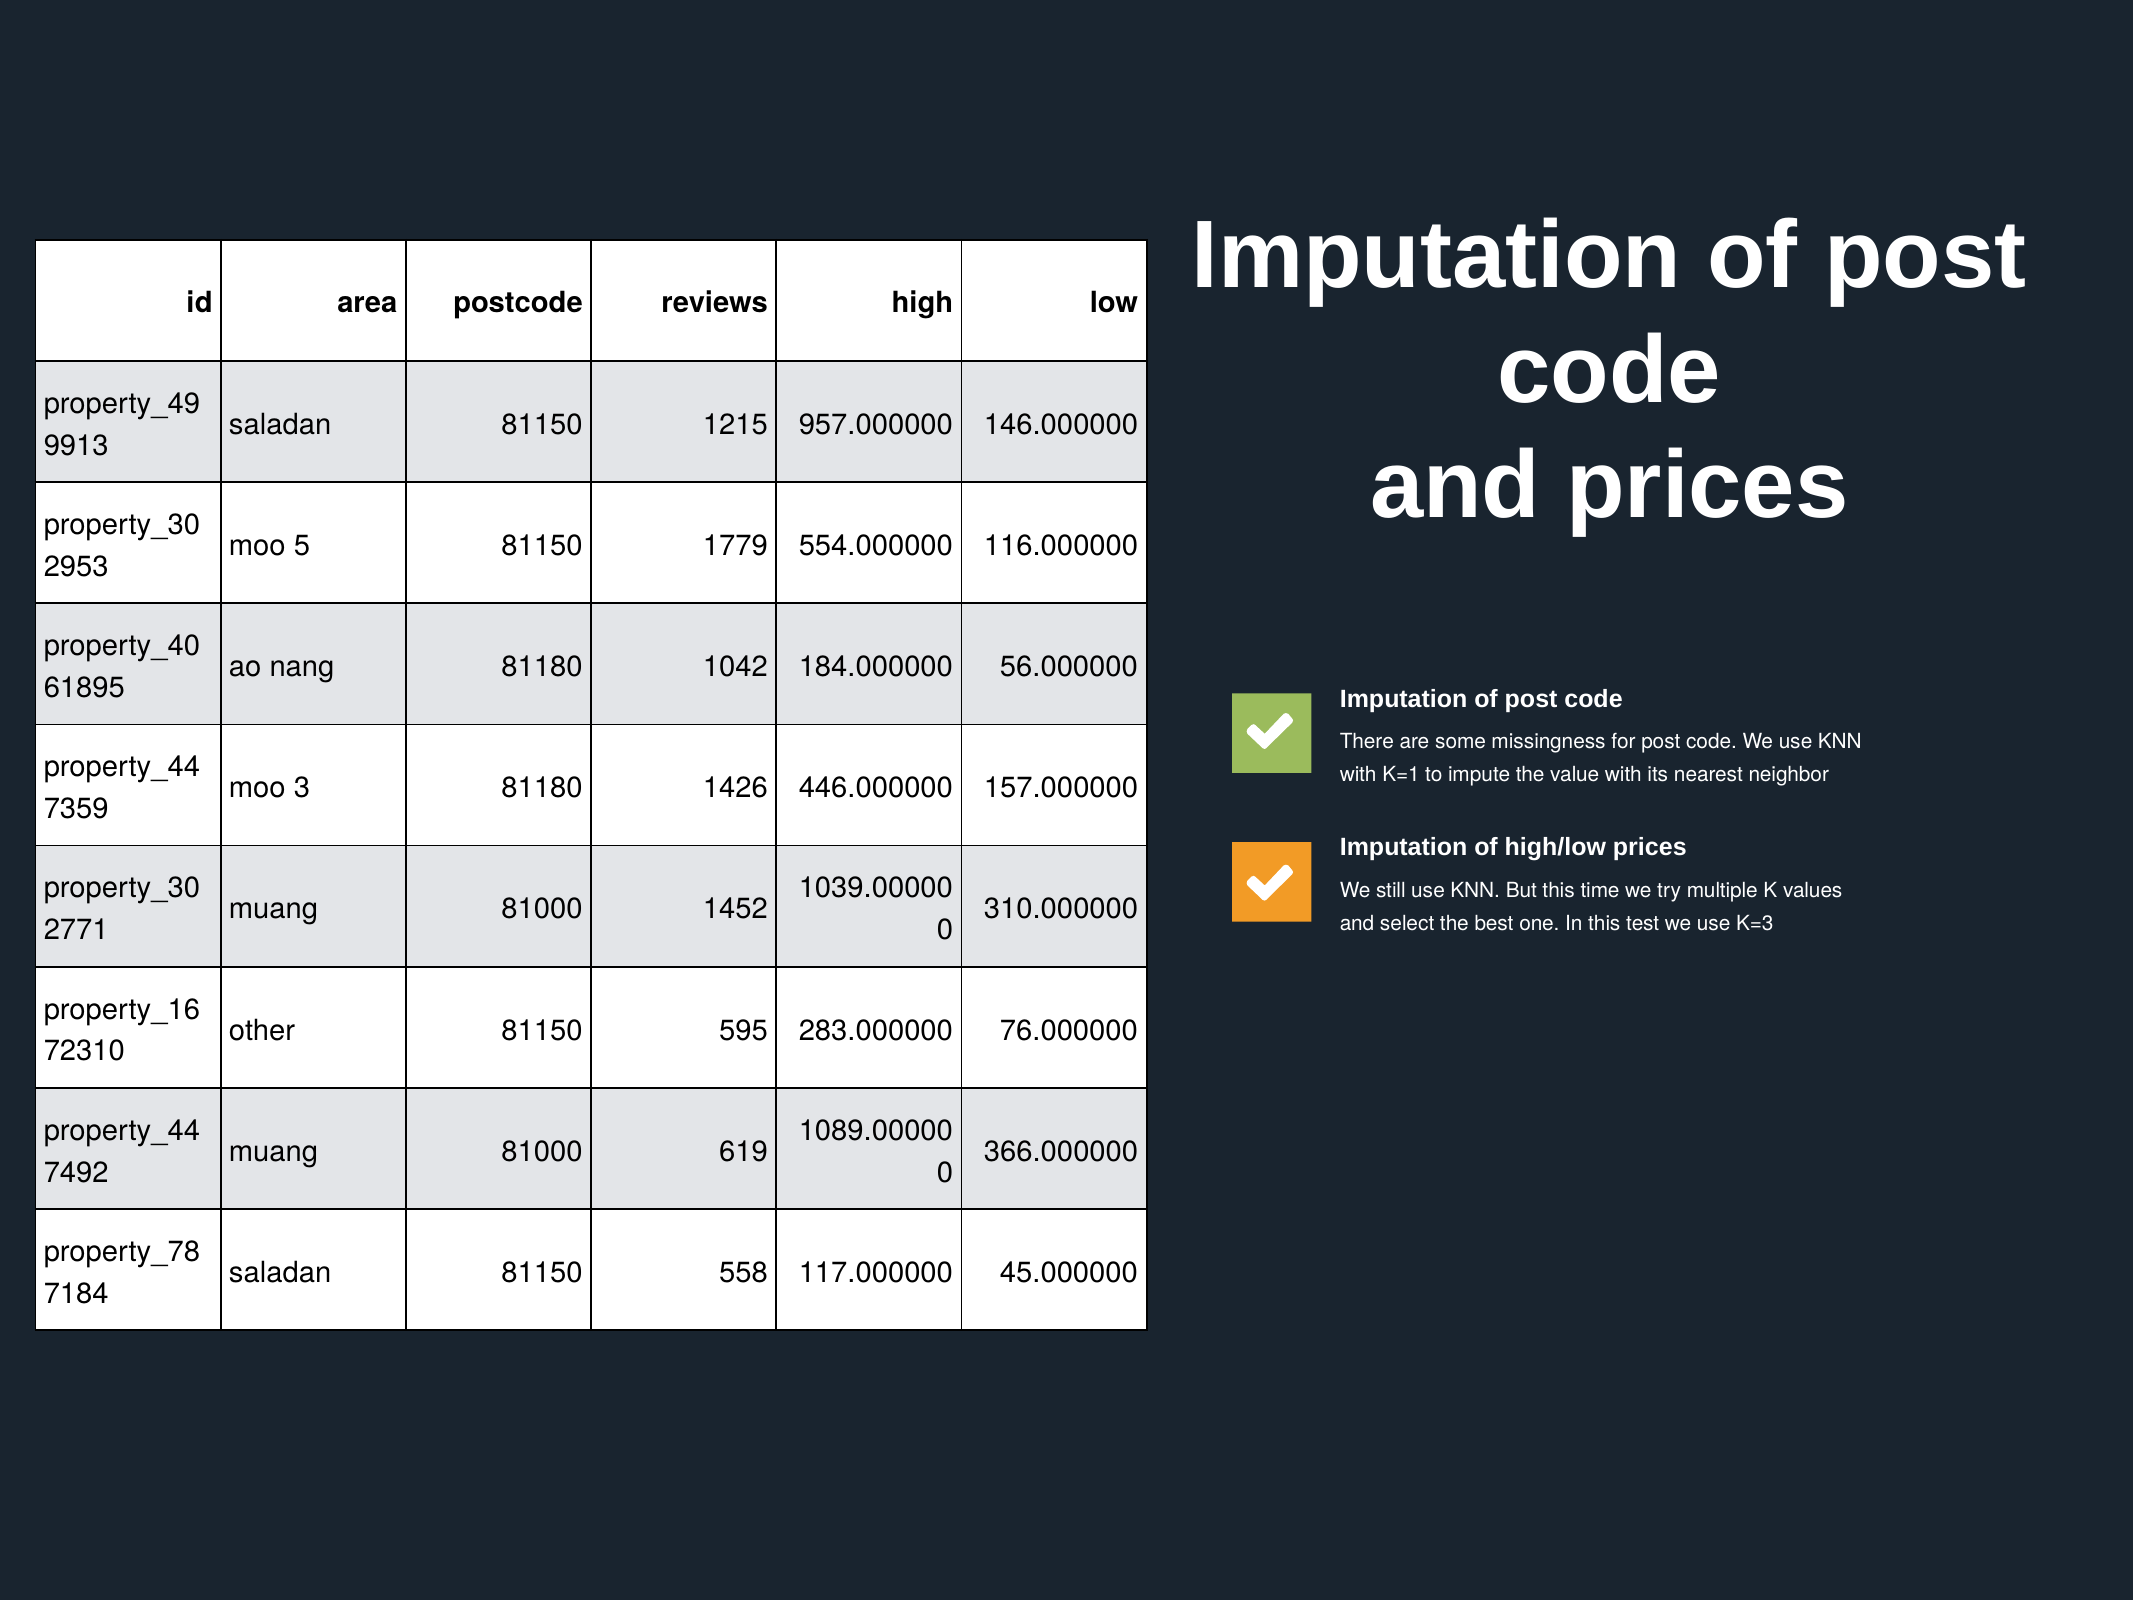

Imputation of post code
and prices
| id | area | postcode | reviews | high | low |
| --- | --- | --- | --- | --- | --- |
| property\_499913 | saladan | 81150 | 1215 | 957.000000 | 146.000000 |
| property\_302953 | moo 5 | 81150 | 1779 | 554.000000 | 116.000000 |
| property\_4061895 | ao nang | 81180 | 1042 | 184.000000 | 56.000000 |
| property\_447359 | moo 3 | 81180 | 1426 | 446.000000 | 157.000000 |
| property\_302771 | muang | 81000 | 1452 | 1039.000000 | 310.000000 |
| property\_1672310 | other | 81150 | 595 | 283.000000 | 76.000000 |
| property\_447492 | muang | 81000 | 619 | 1089.000000 | 366.000000 |
| property\_787184 | saladan | 81150 | 558 | 117.000000 | 45.000000 |
Imputation of post code
There are some missingness for post code. We use KNN with K=1 to impute the value with its nearest neighbor

Imputation of high/low prices
We still use KNN. But this time we try multiple K values and select the best one. In this test we use K=3